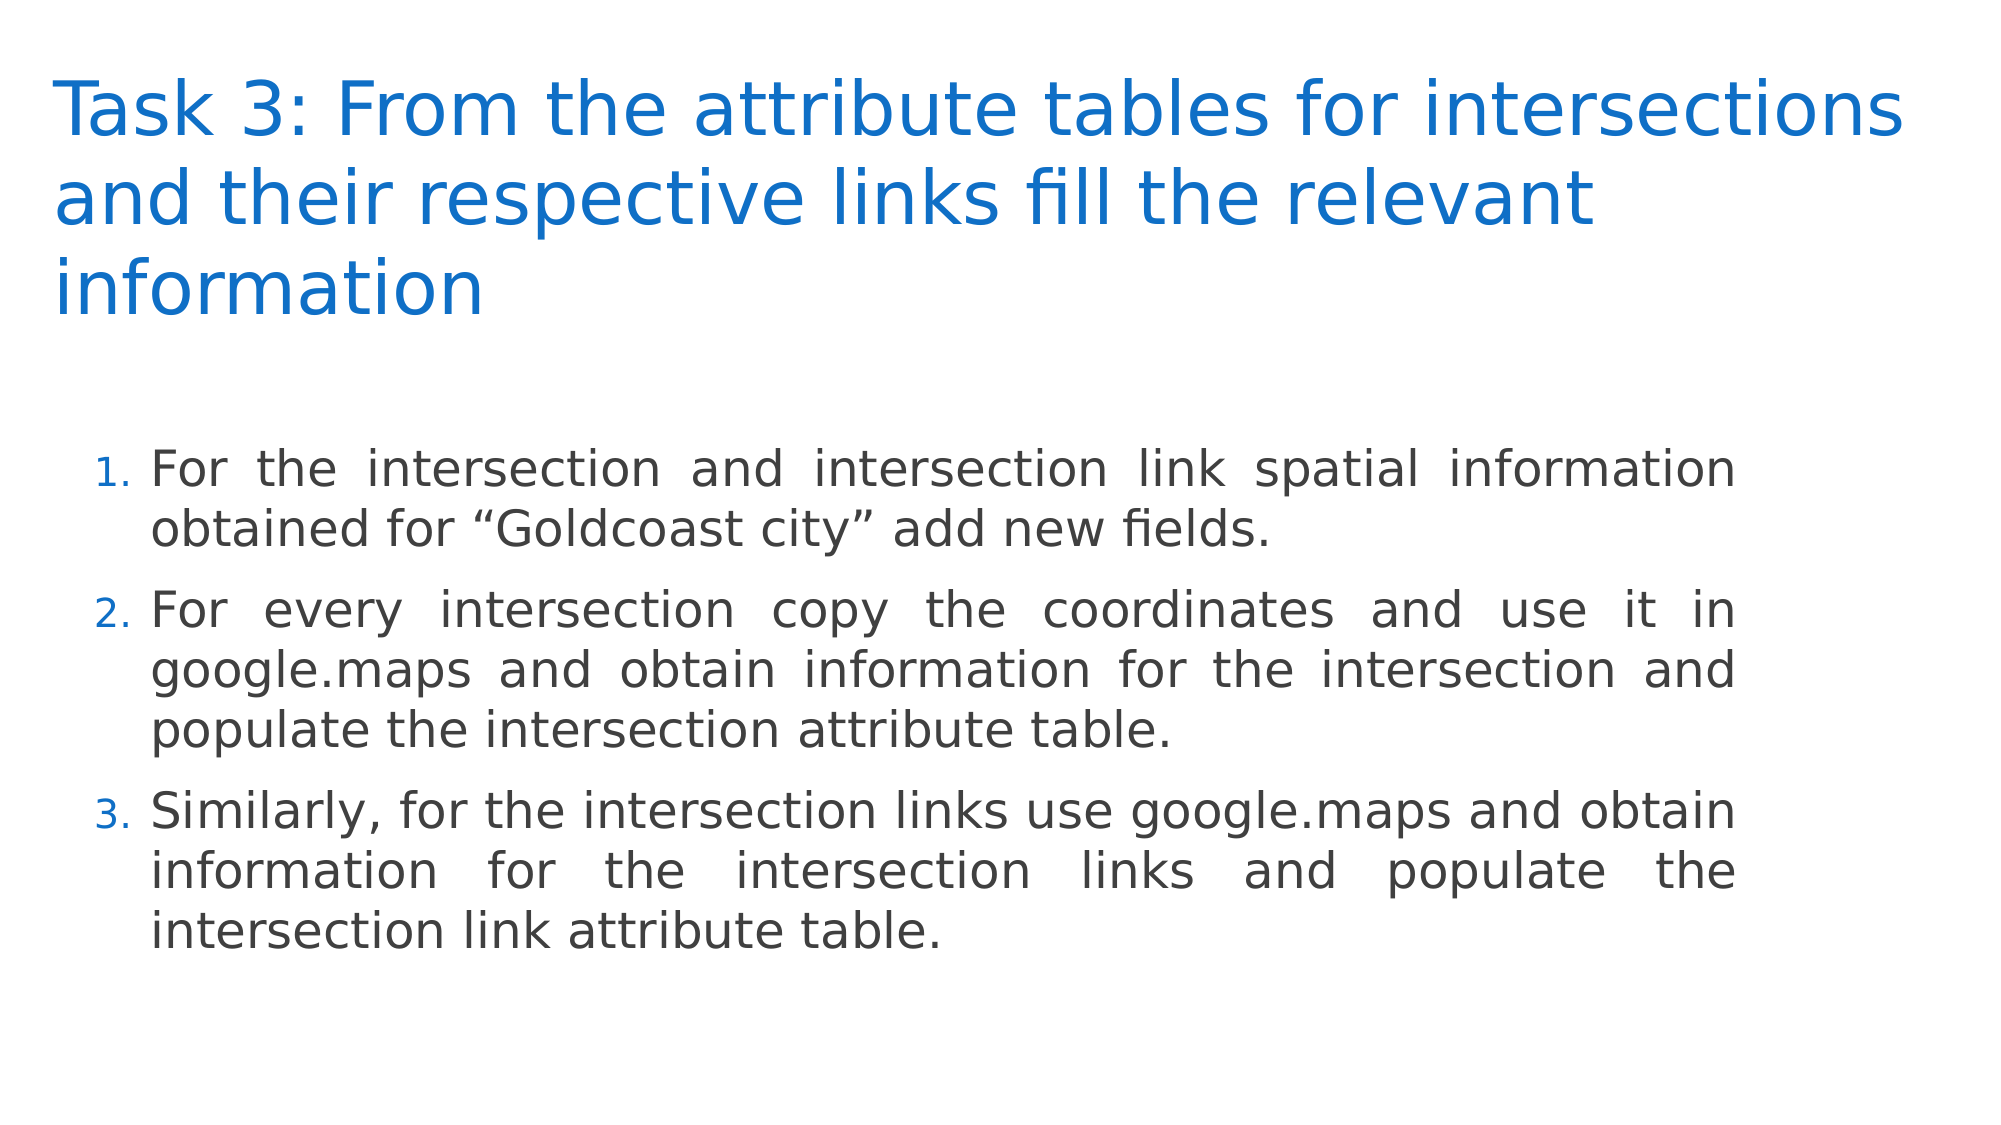

# Task 3: From the attribute tables for intersections and their respective links fill the relevant information
For the intersection and intersection link spatial information obtained for “Goldcoast city” add new fields.
For every intersection copy the coordinates and use it in google.maps and obtain information for the intersection and populate the intersection attribute table.
Similarly, for the intersection links use google.maps and obtain information for the intersection links and populate the intersection link attribute table.